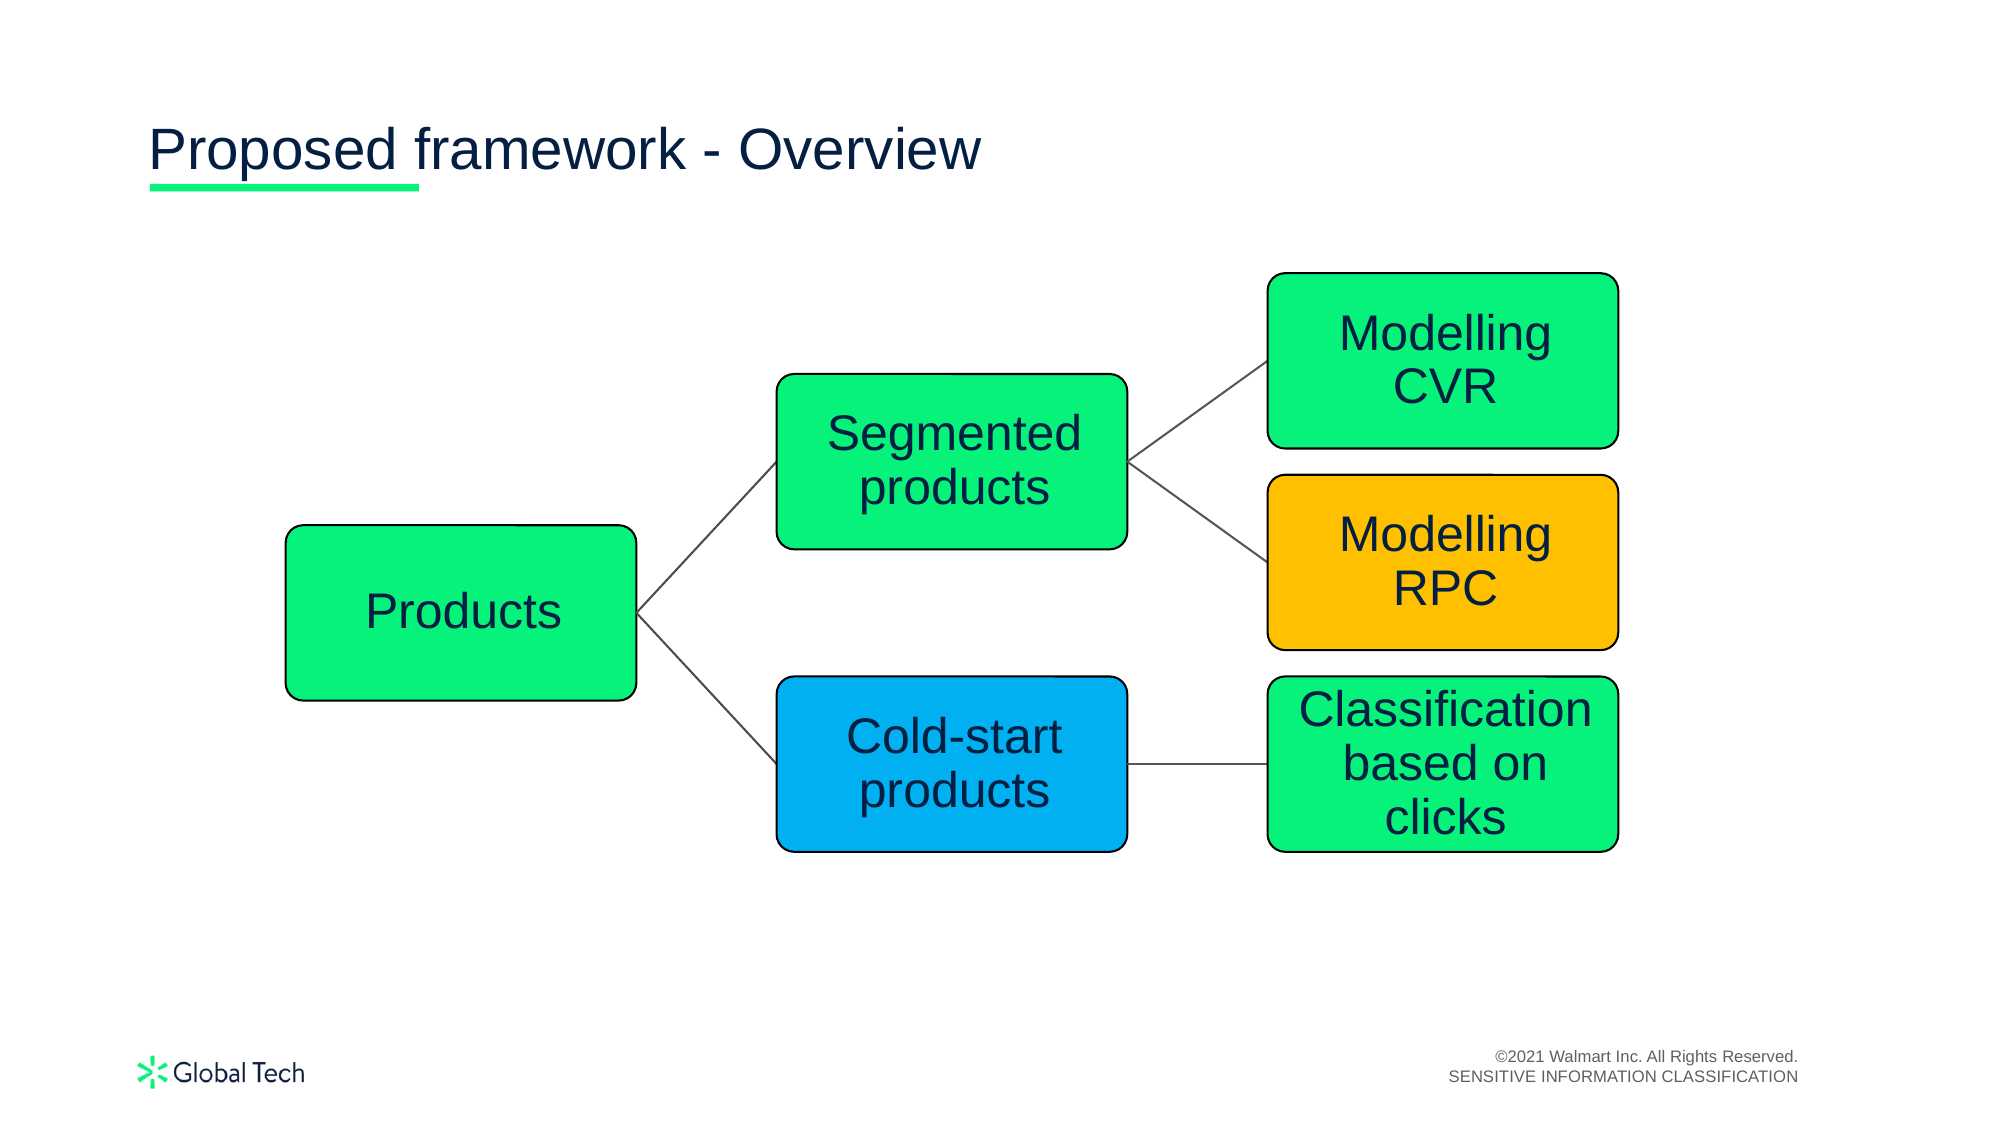

Proposed framework - Overview
Products

Segmented products

Modelling CVR

Modelling RPC

Cold-start products

Classification based on clicks